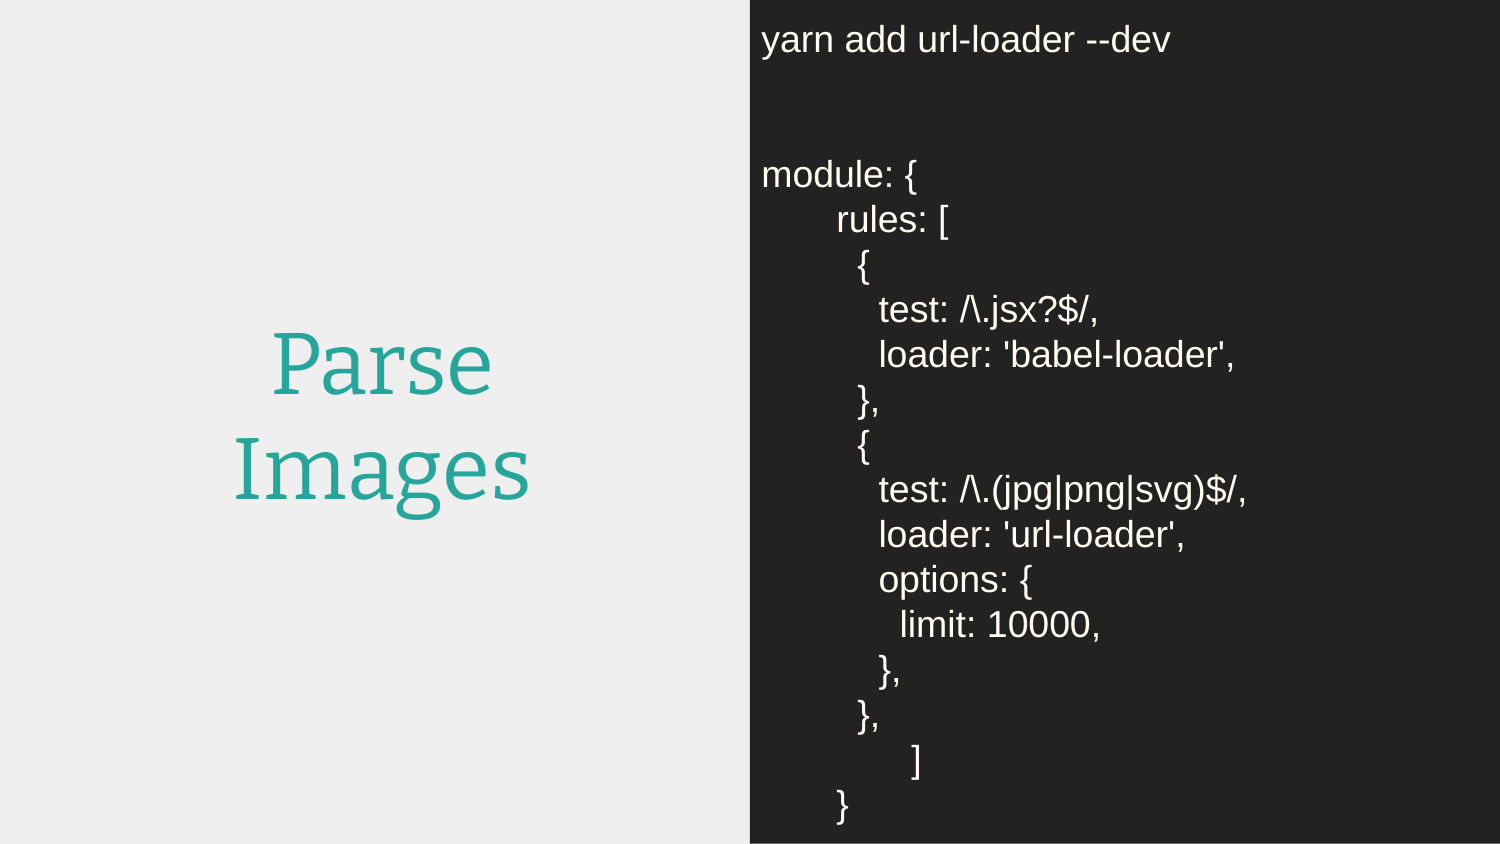

yarn add url-loader --dev

module: {
rules: [
  {
    test: /\.jsx?$/,
    loader: 'babel-loader',
  },
  {
    test: /\.(jpg|png|svg)$/,
    loader: 'url-loader',
    options: {
      limit: 10000,
    },
  },
	]
}

# Parse
Images